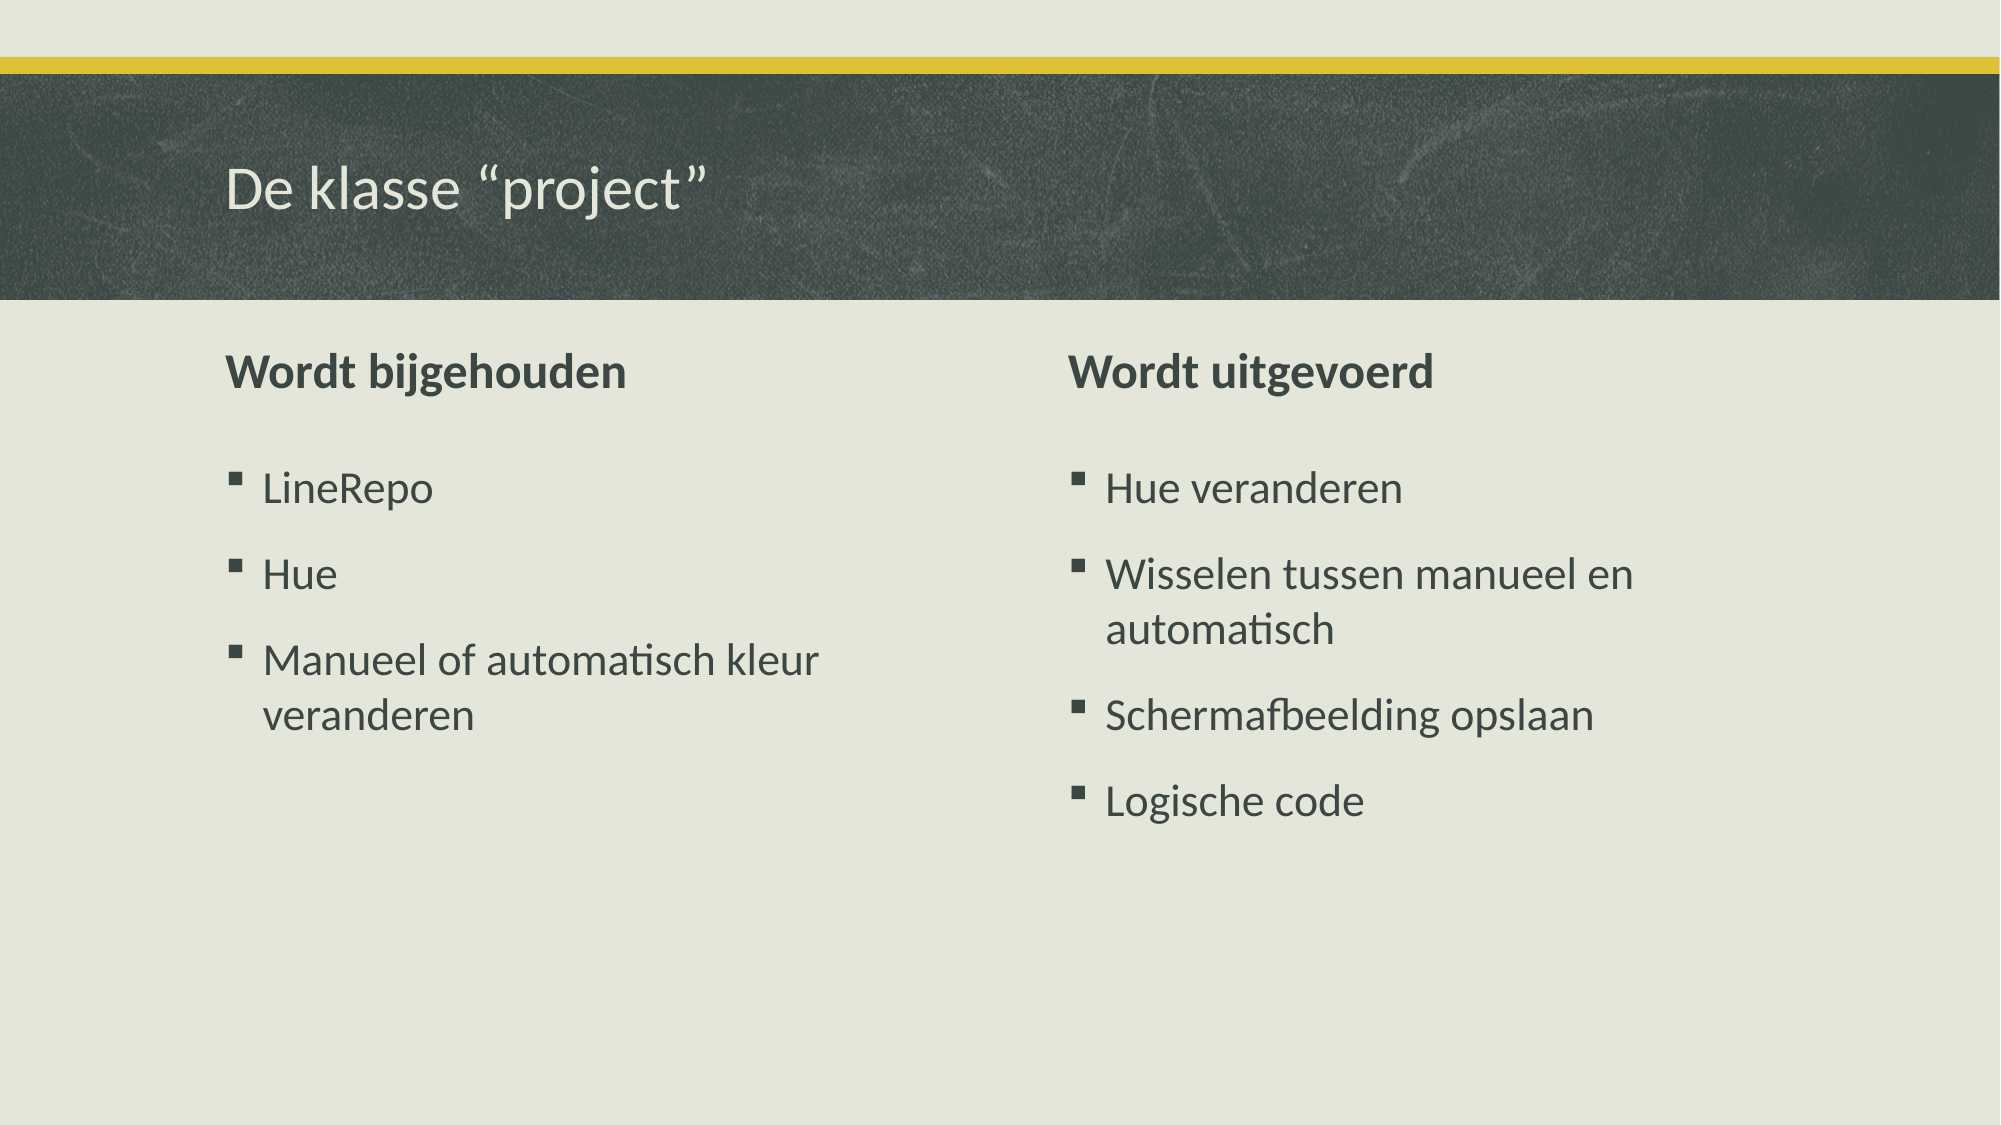

# De klasse “project”
Wordt bijgehouden
Wordt uitgevoerd
LineRepo
Hue
Manueel of automatisch kleur veranderen
Hue veranderen
Wisselen tussen manueel en automatisch
Schermafbeelding opslaan
Logische code